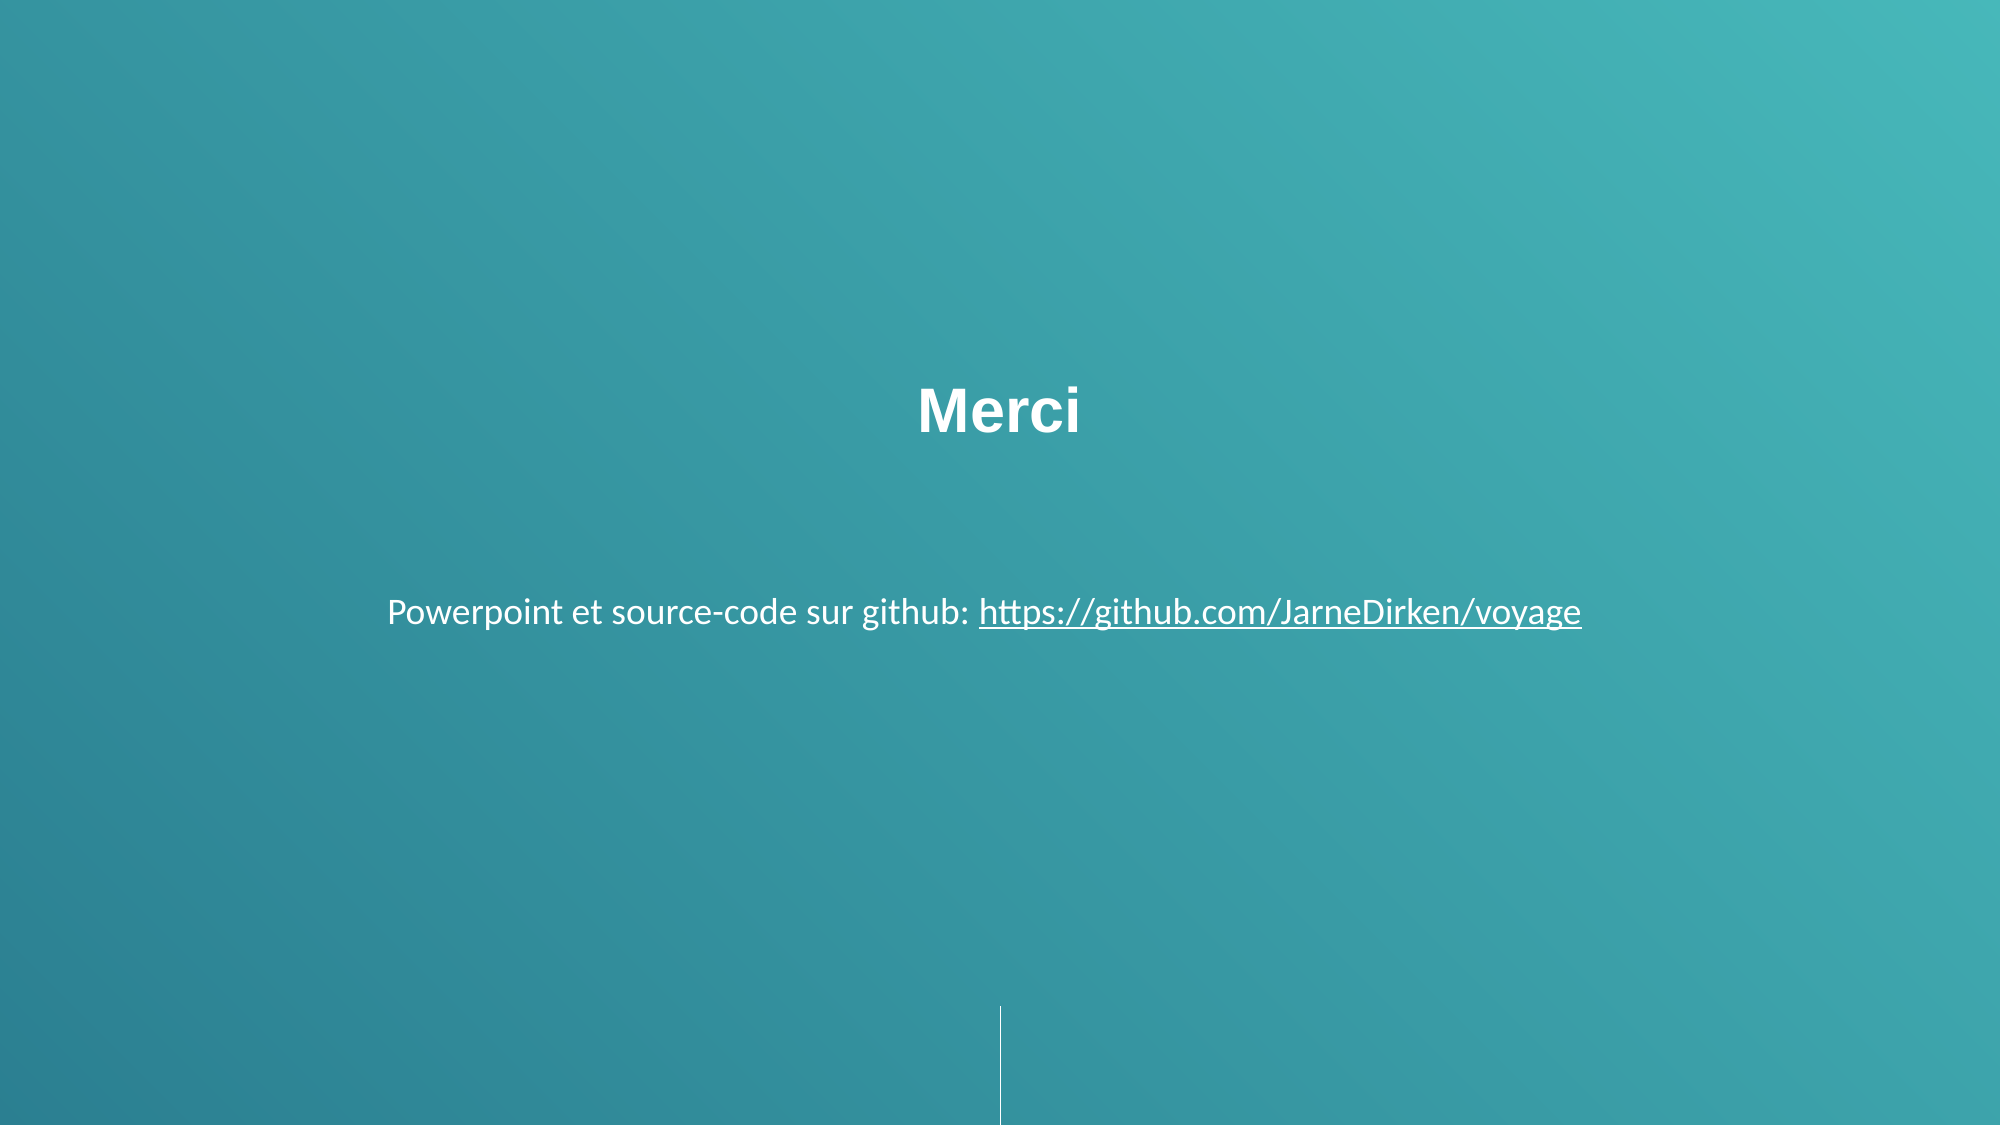

# Merci
Powerpoint et source-code sur github: https://github.com/JarneDirken/voyage